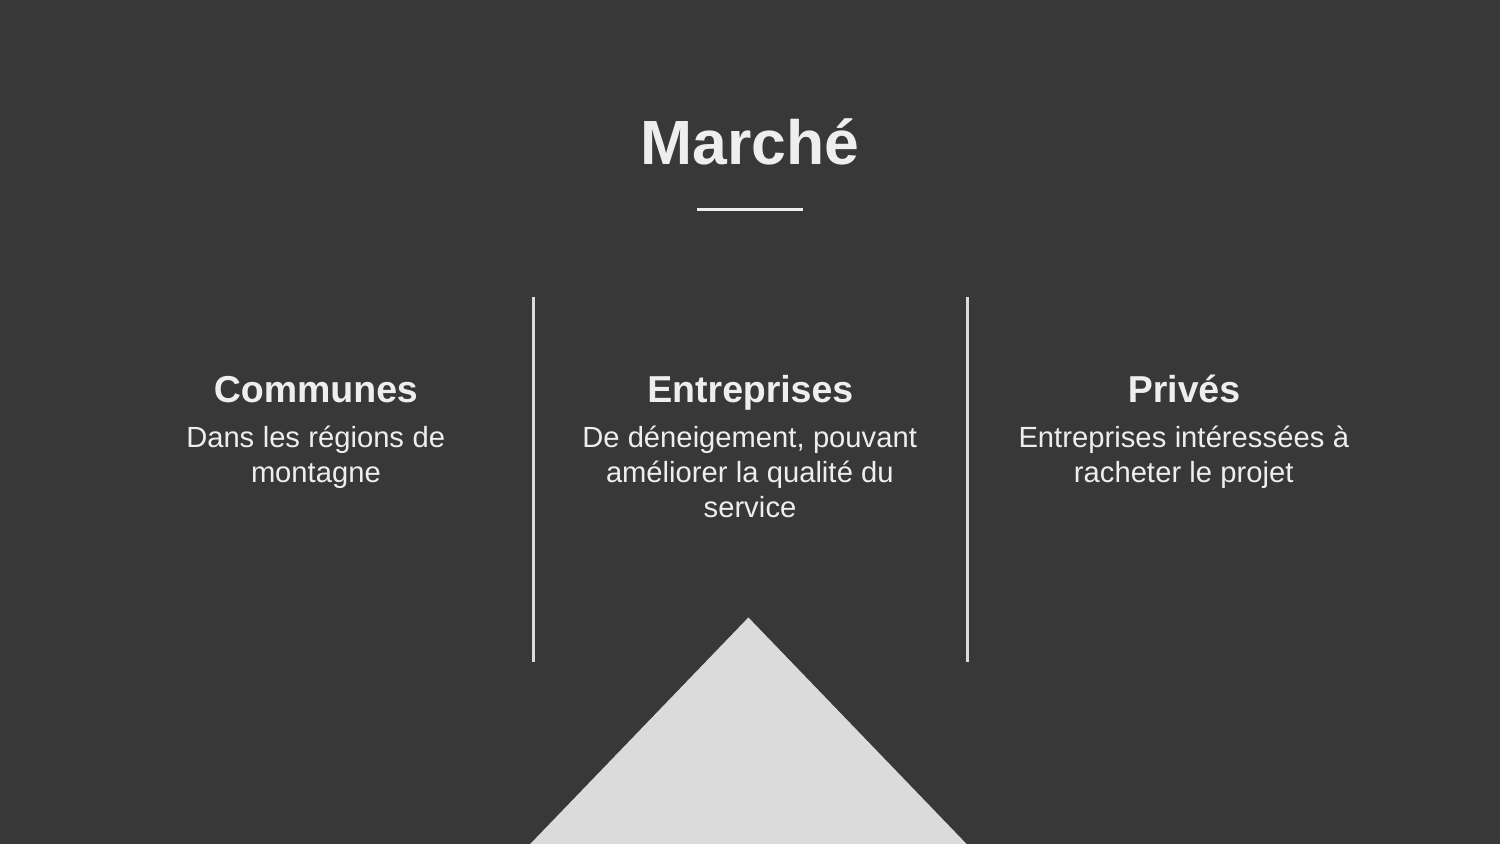

Marché
Entreprises
# Communes
Privés
Dans les régions de montagne
De déneigement, pouvant améliorer la qualité du service
Entreprises intéressées à racheter le projet